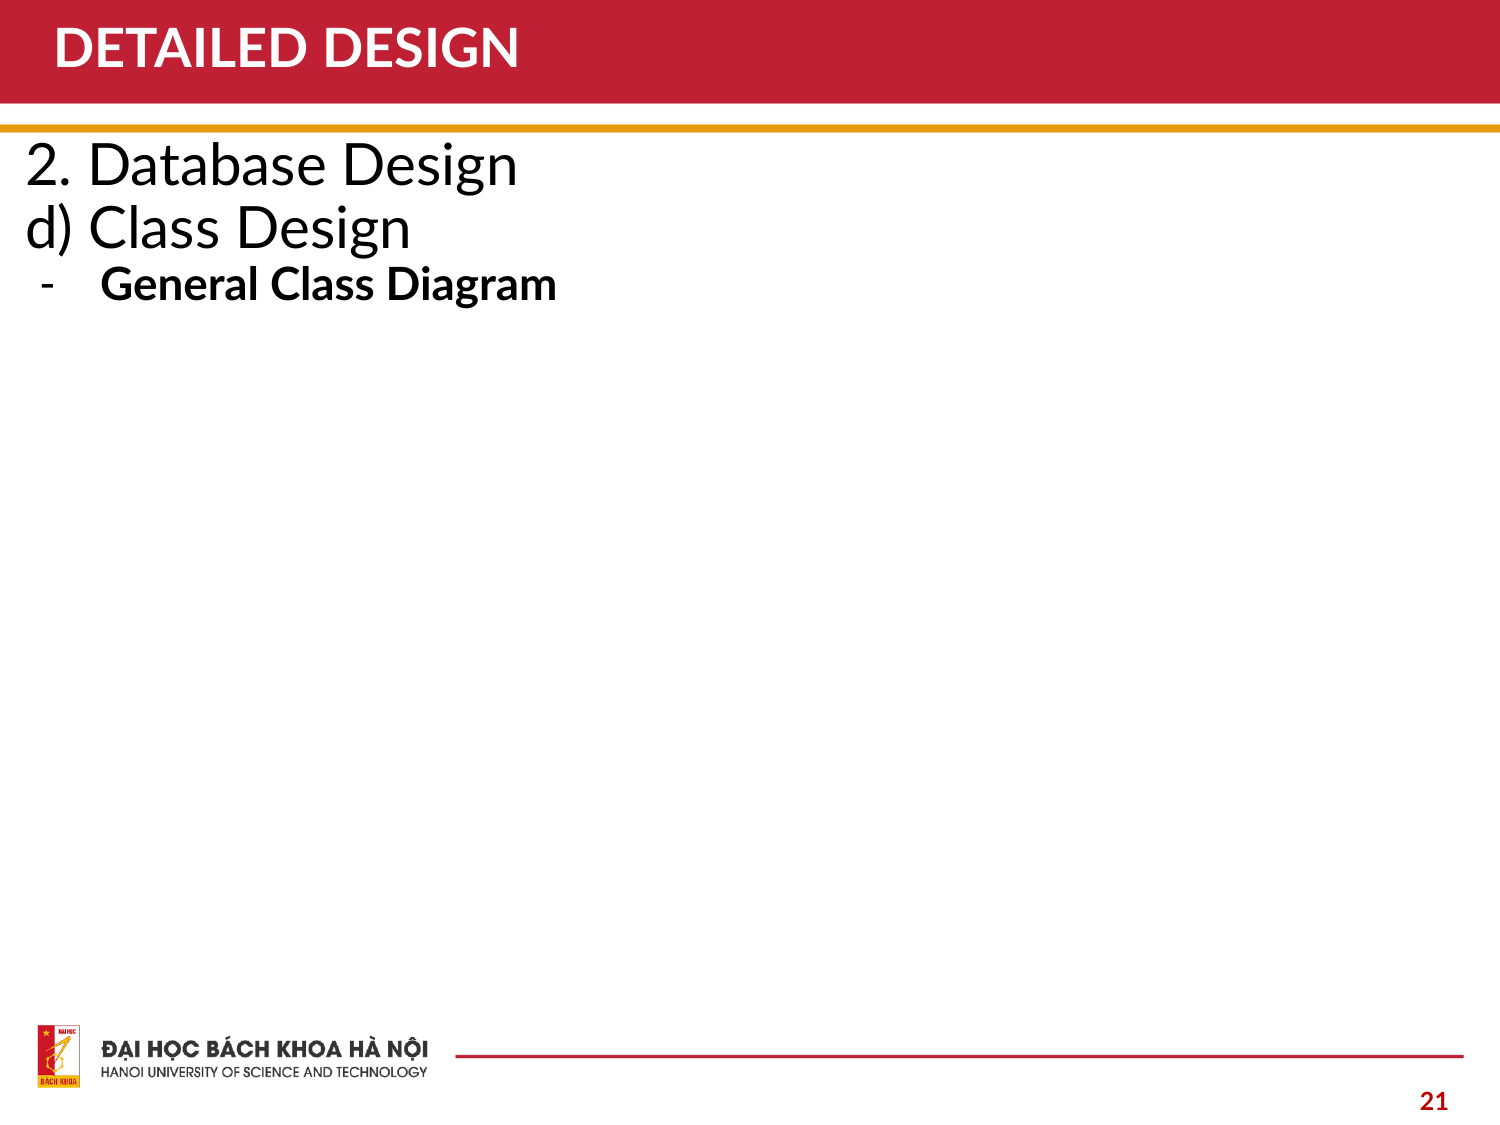

# DETAILED DESIGN
2. Database Design
d) Class Design
General Class Diagram

21